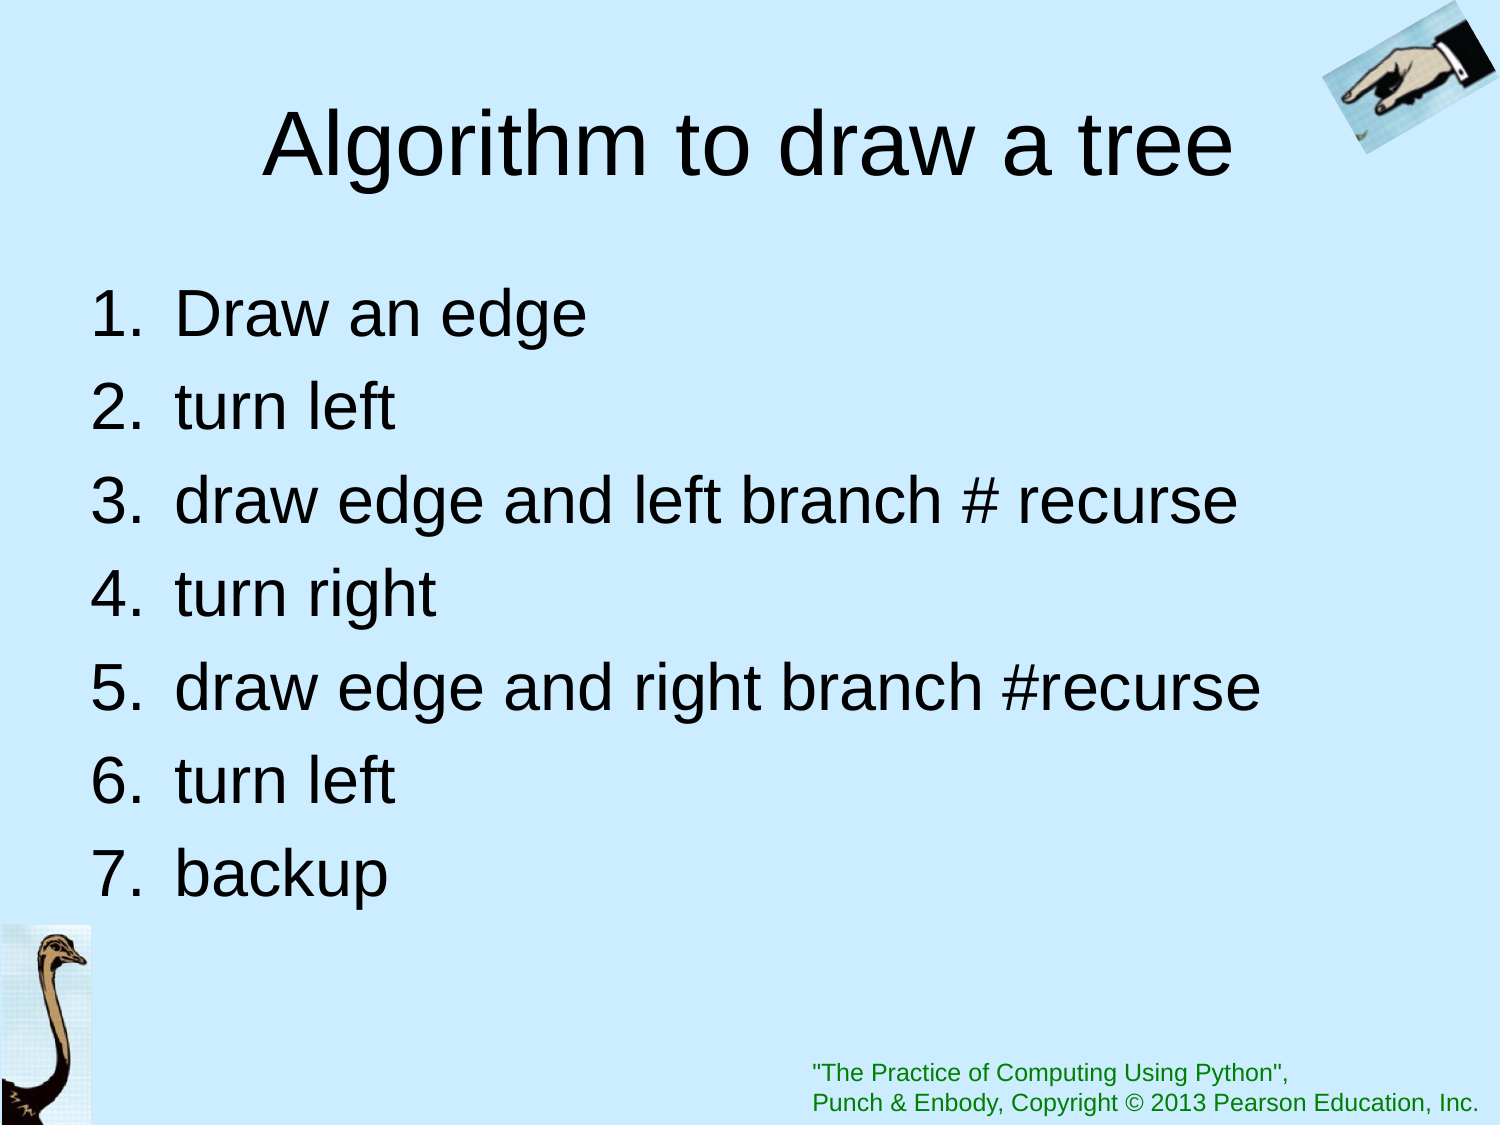

# Algorithm to draw a tree
Draw an edge
turn left
draw edge and left branch # recurse
turn right
draw edge and right branch #recurse
turn left
backup